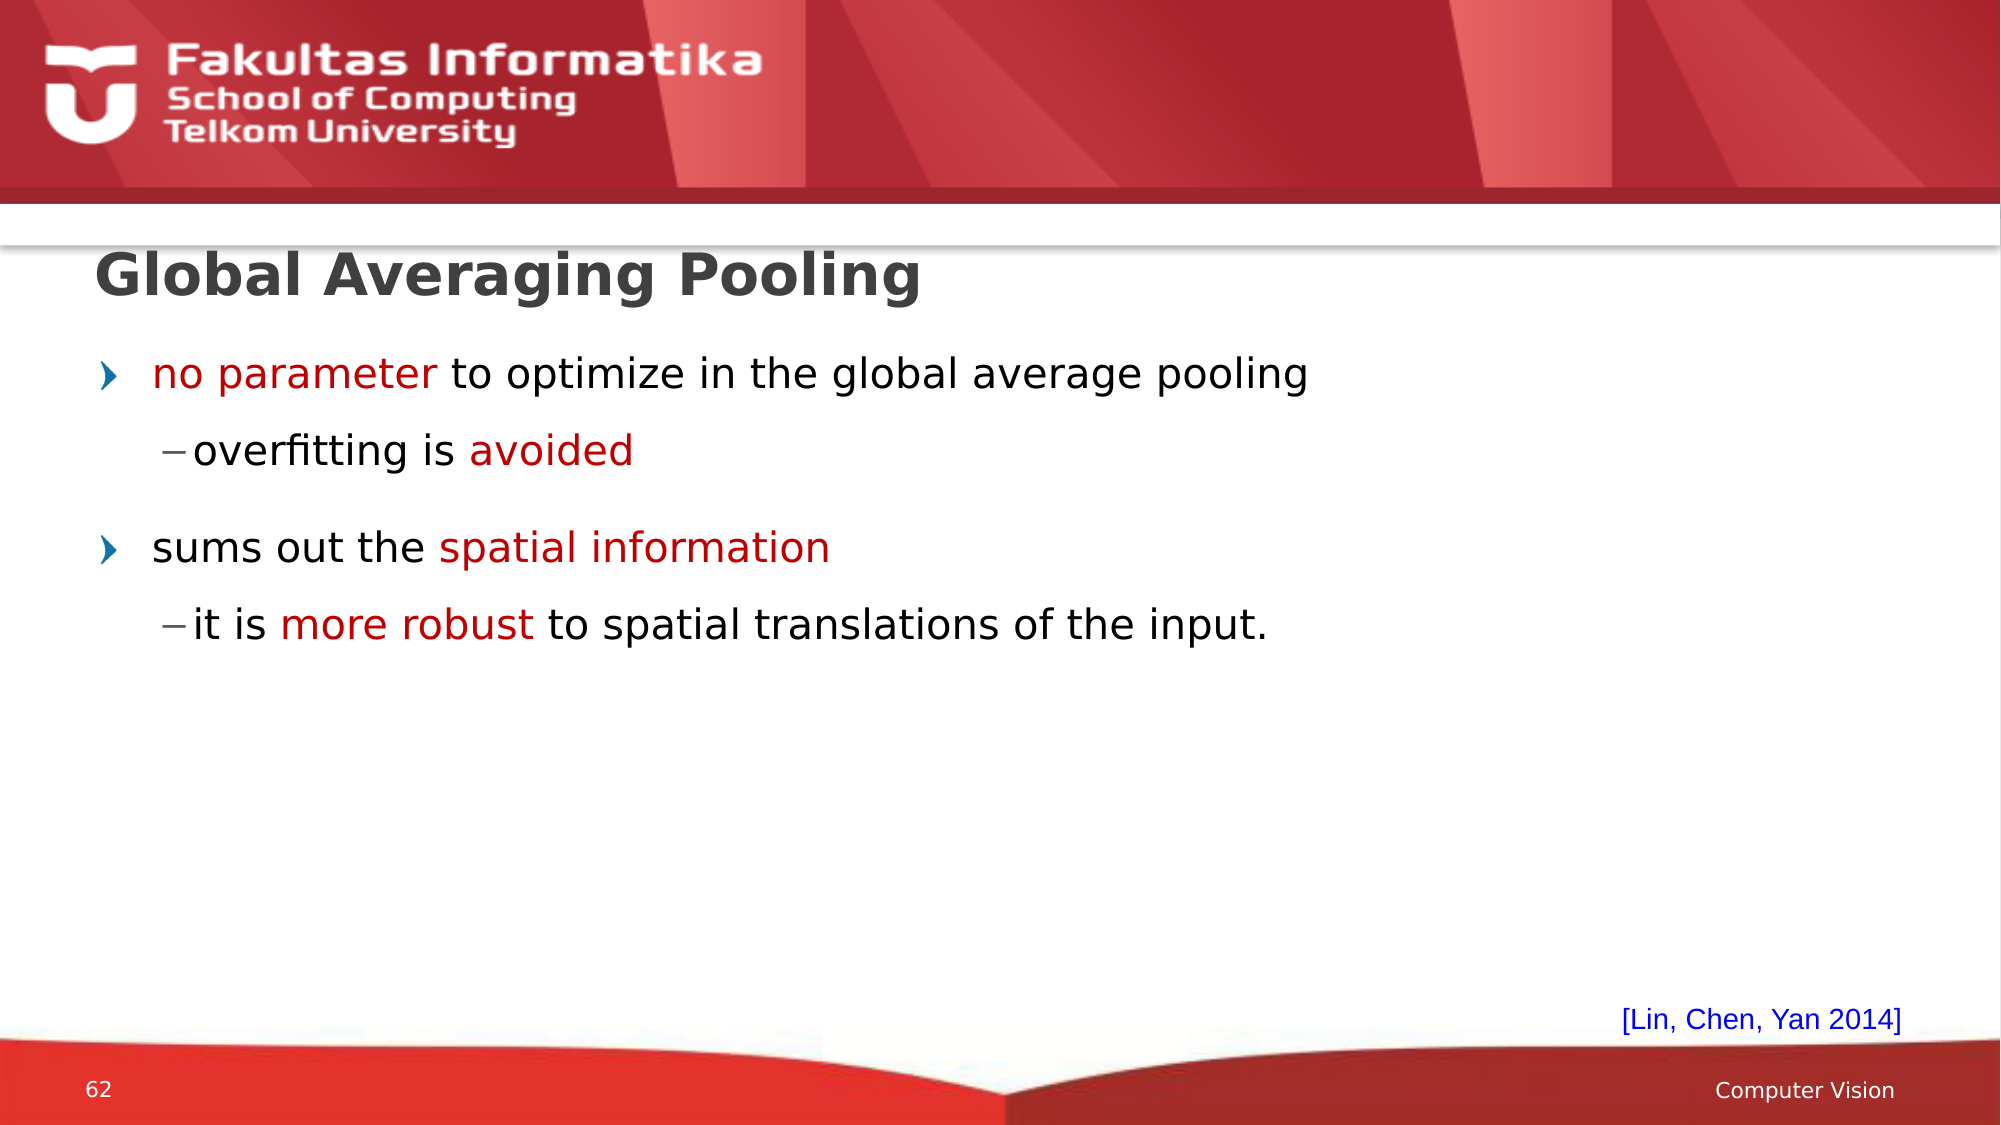

# Global Averaging Pooling
no parameter to optimize in the global average pooling
overfitting is avoided
sums out the spatial information
it is more robust to spatial translations of the input.
[Lin, Chen, Yan 2014]
Computer Vision
62